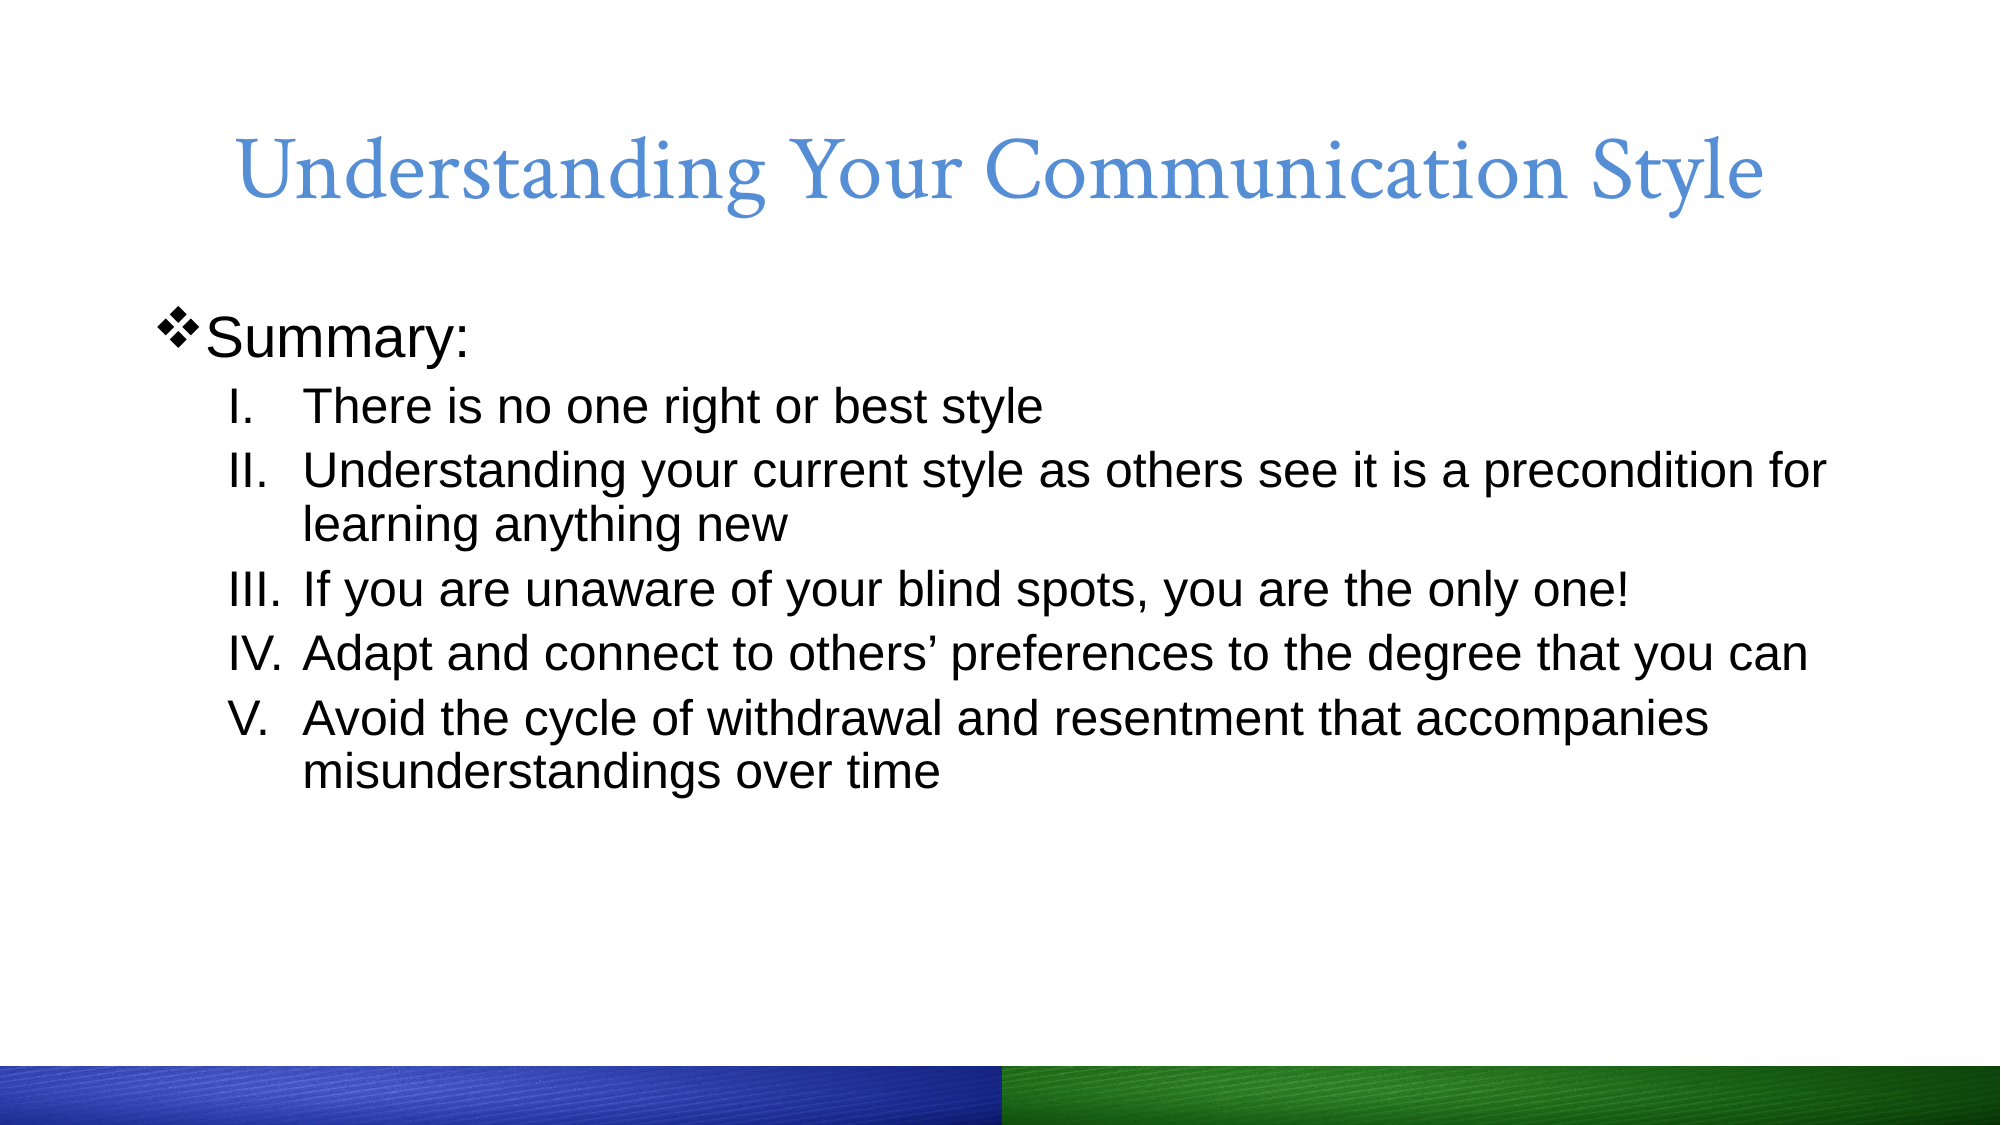

# Understanding Your Communication Style
Summary:
There is no one right or best style
Understanding your current style as others see it is a precondition for learning anything new
If you are unaware of your blind spots, you are the only one!
Adapt and connect to others’ preferences to the degree that you can
Avoid the cycle of withdrawal and resentment that accompanies misunderstandings over time